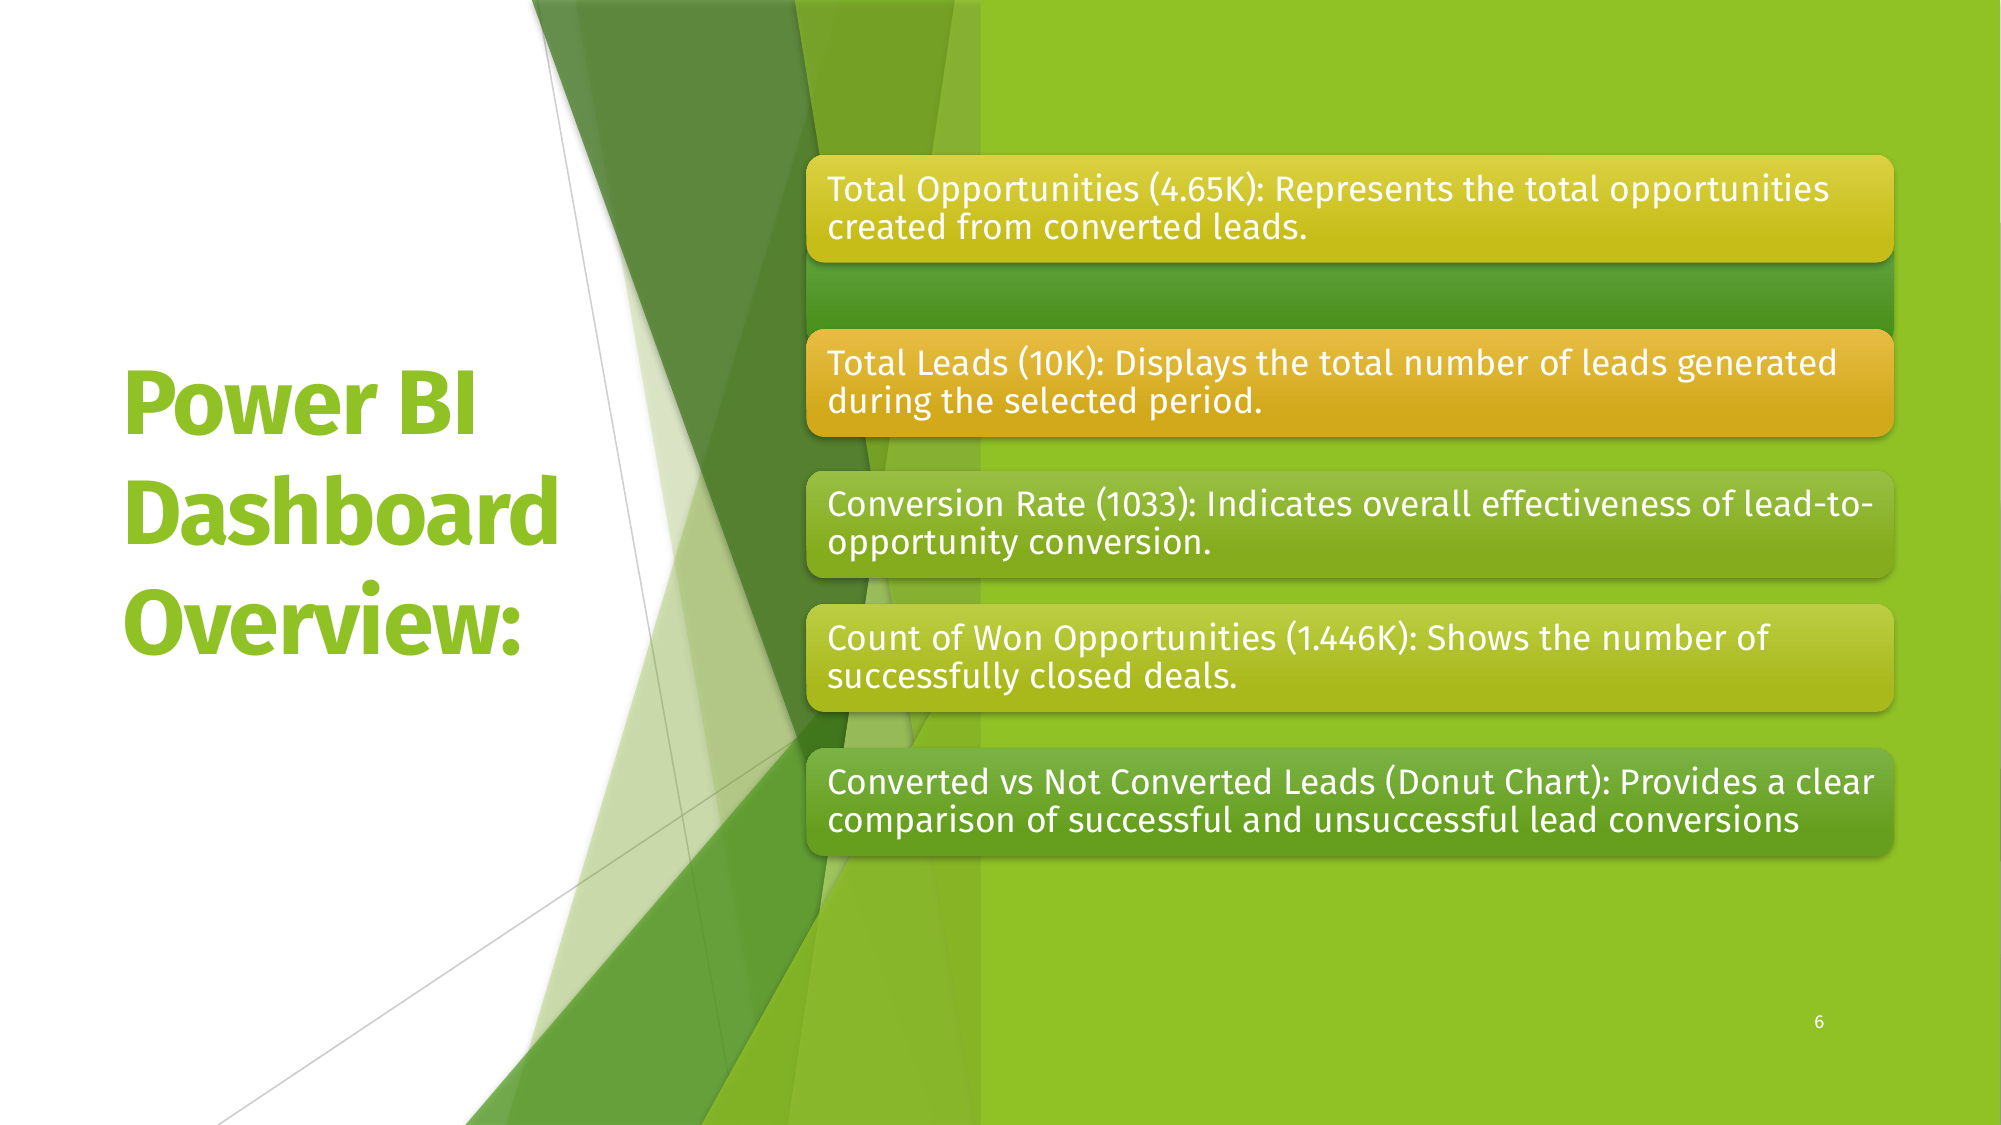

Converted vs Not Converted Leads (Donut Chart): Provides a clear comparison of successful and unsuccessful lead conversions
Conversion Rate (1033): Indicates overall effectiveness of lead-to-opportunity conversion.
Count of Won Opportunities (1.446K): Shows the number of successfully closed deals.
Total Opportunities (4.65K): Represents the total opportunities created from converted leads.
Total Leads (10K): Displays the total number of leads generated during the selected period.
# Power BI  Dashboard Overview:
6